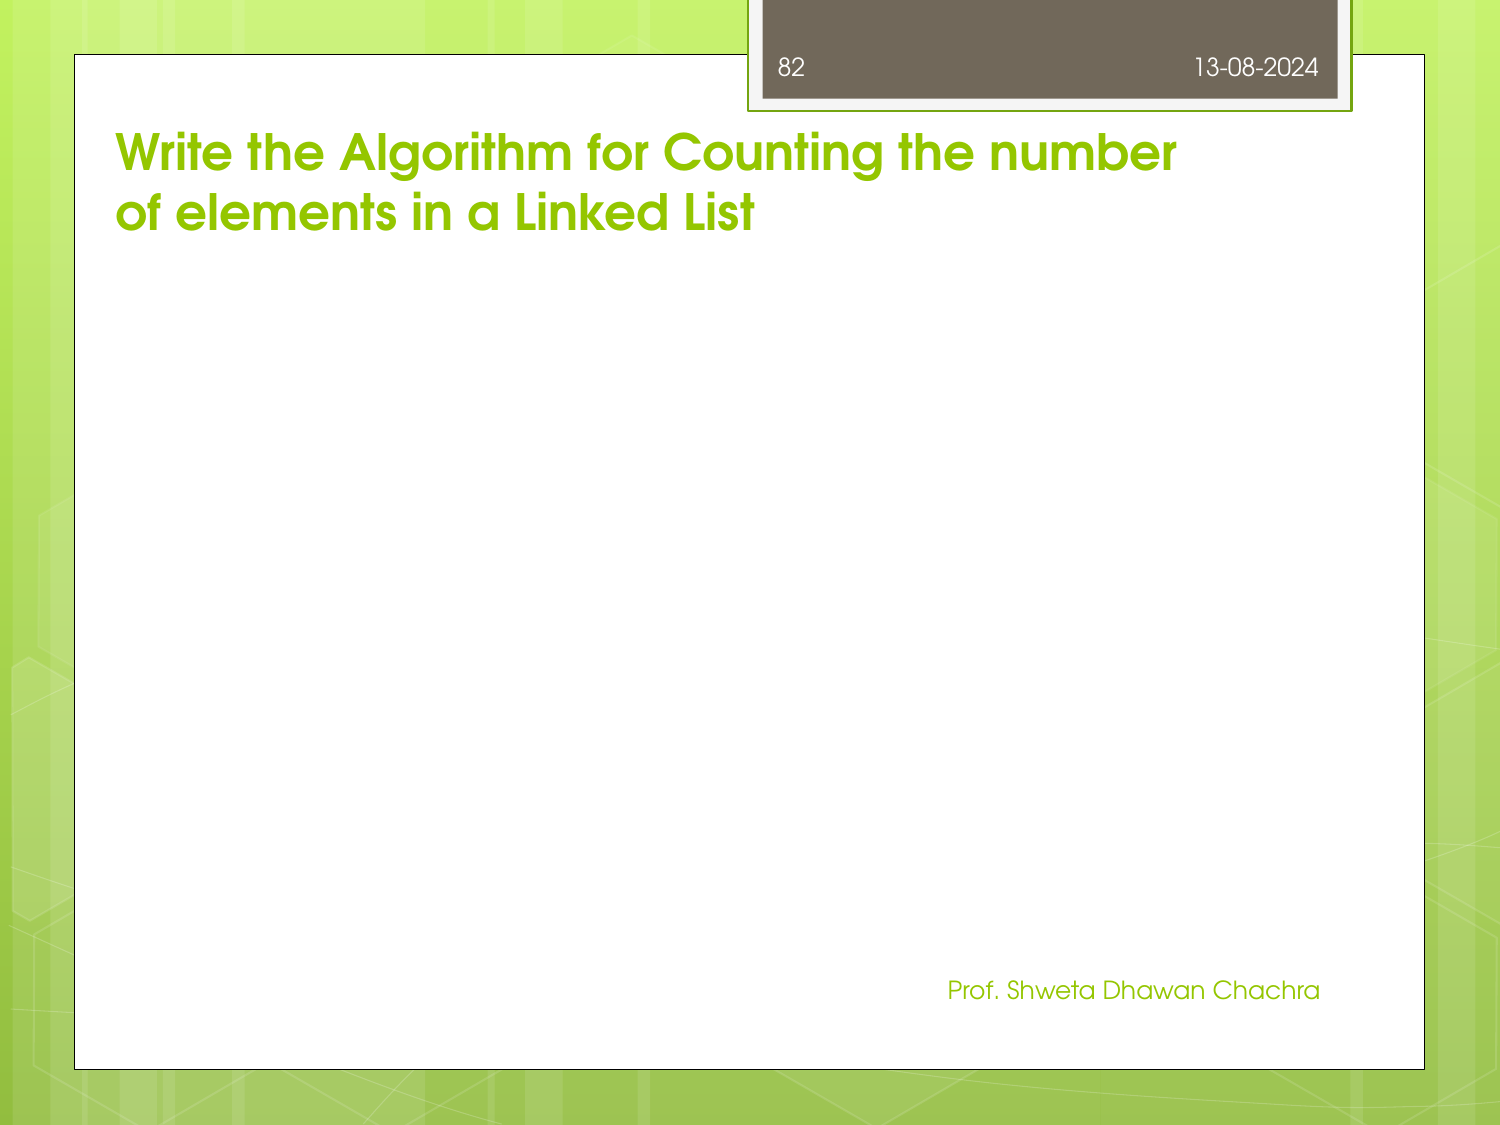

82
13-08-2024
# Write the Algorithm for Counting the number of elements in a Linked List

Prof. Shweta Dhawan Chachra